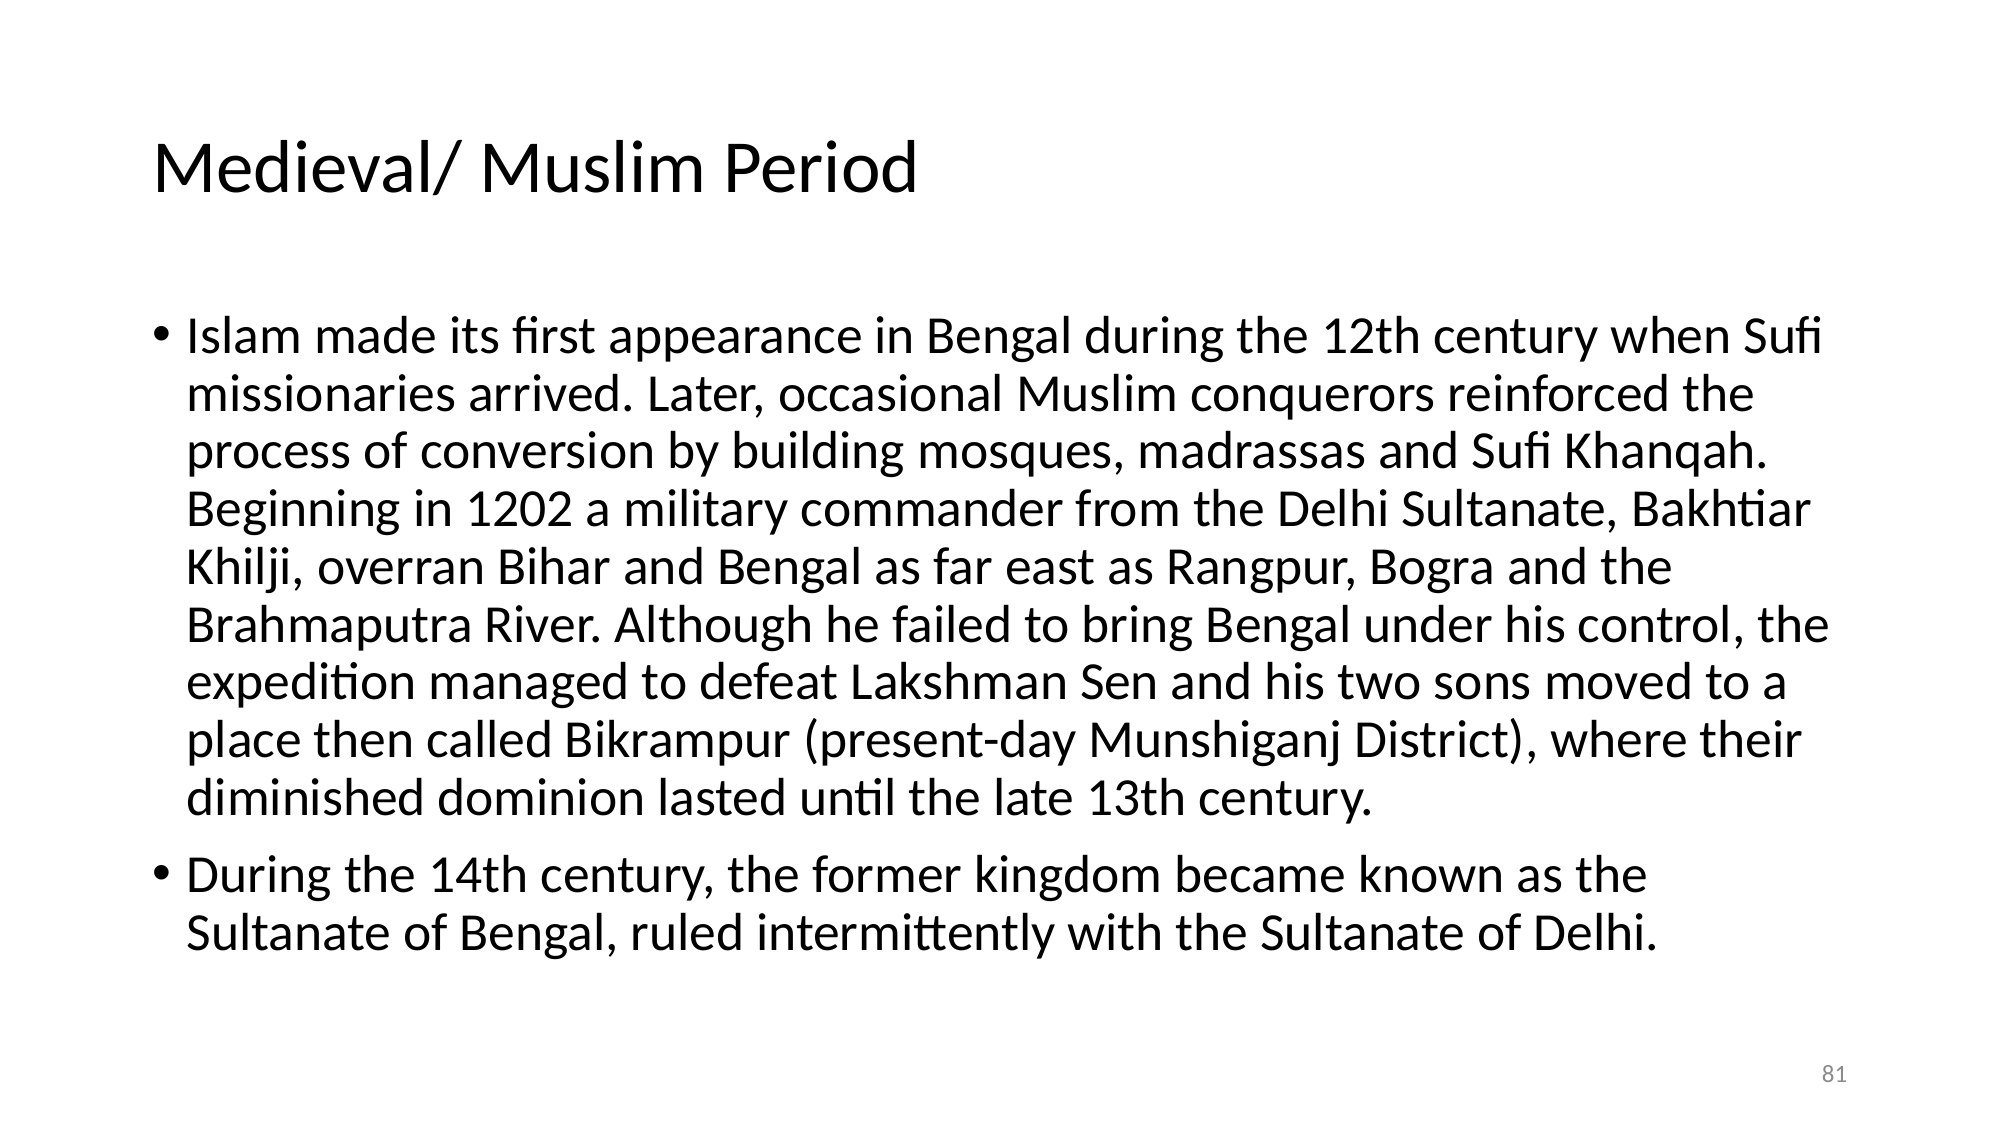

# Medieval/ Muslim Period
Islam made its first appearance in Bengal during the 12th century when Sufi missionaries arrived. Later, occasional Muslim conquerors reinforced the process of conversion by building mosques, madrassas and Sufi Khanqah. Beginning in 1202 a military commander from the Delhi Sultanate, Bakhtiar Khilji, overran Bihar and Bengal as far east as Rangpur, Bogra and the Brahmaputra River. Although he failed to bring Bengal under his control, the expedition managed to defeat Lakshman Sen and his two sons moved to a place then called Bikrampur (present-day Munshiganj District), where their diminished dominion lasted until the late 13th century.
During the 14th century, the former kingdom became known as the Sultanate of Bengal, ruled intermittently with the Sultanate of Delhi.

81